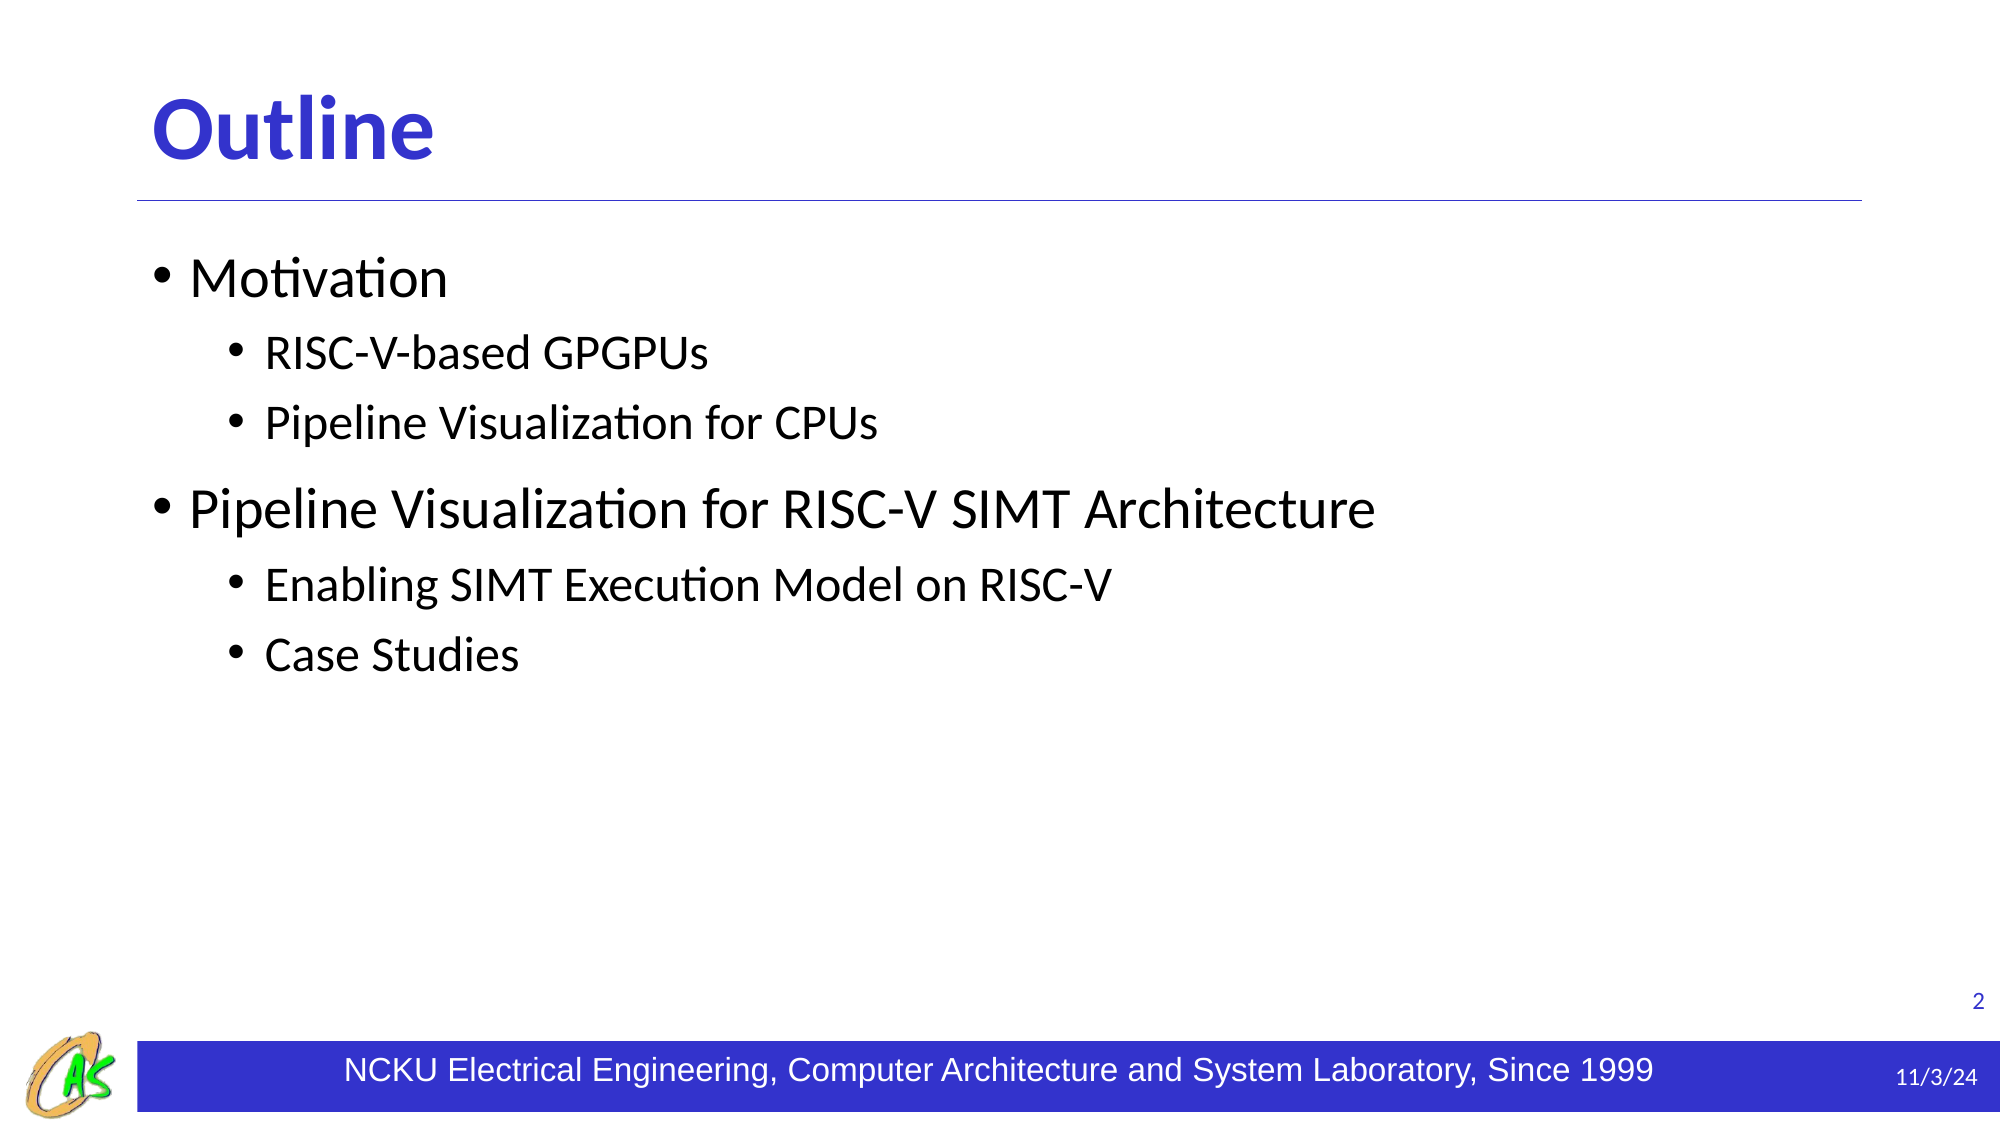

# Outline
Motivation
RISC-V-based GPGPUs
Pipeline Visualization for CPUs
Pipeline Visualization for RISC-V SIMT Architecture
Enabling SIMT Execution Model on RISC-V
Case Studies
2
11/3/24